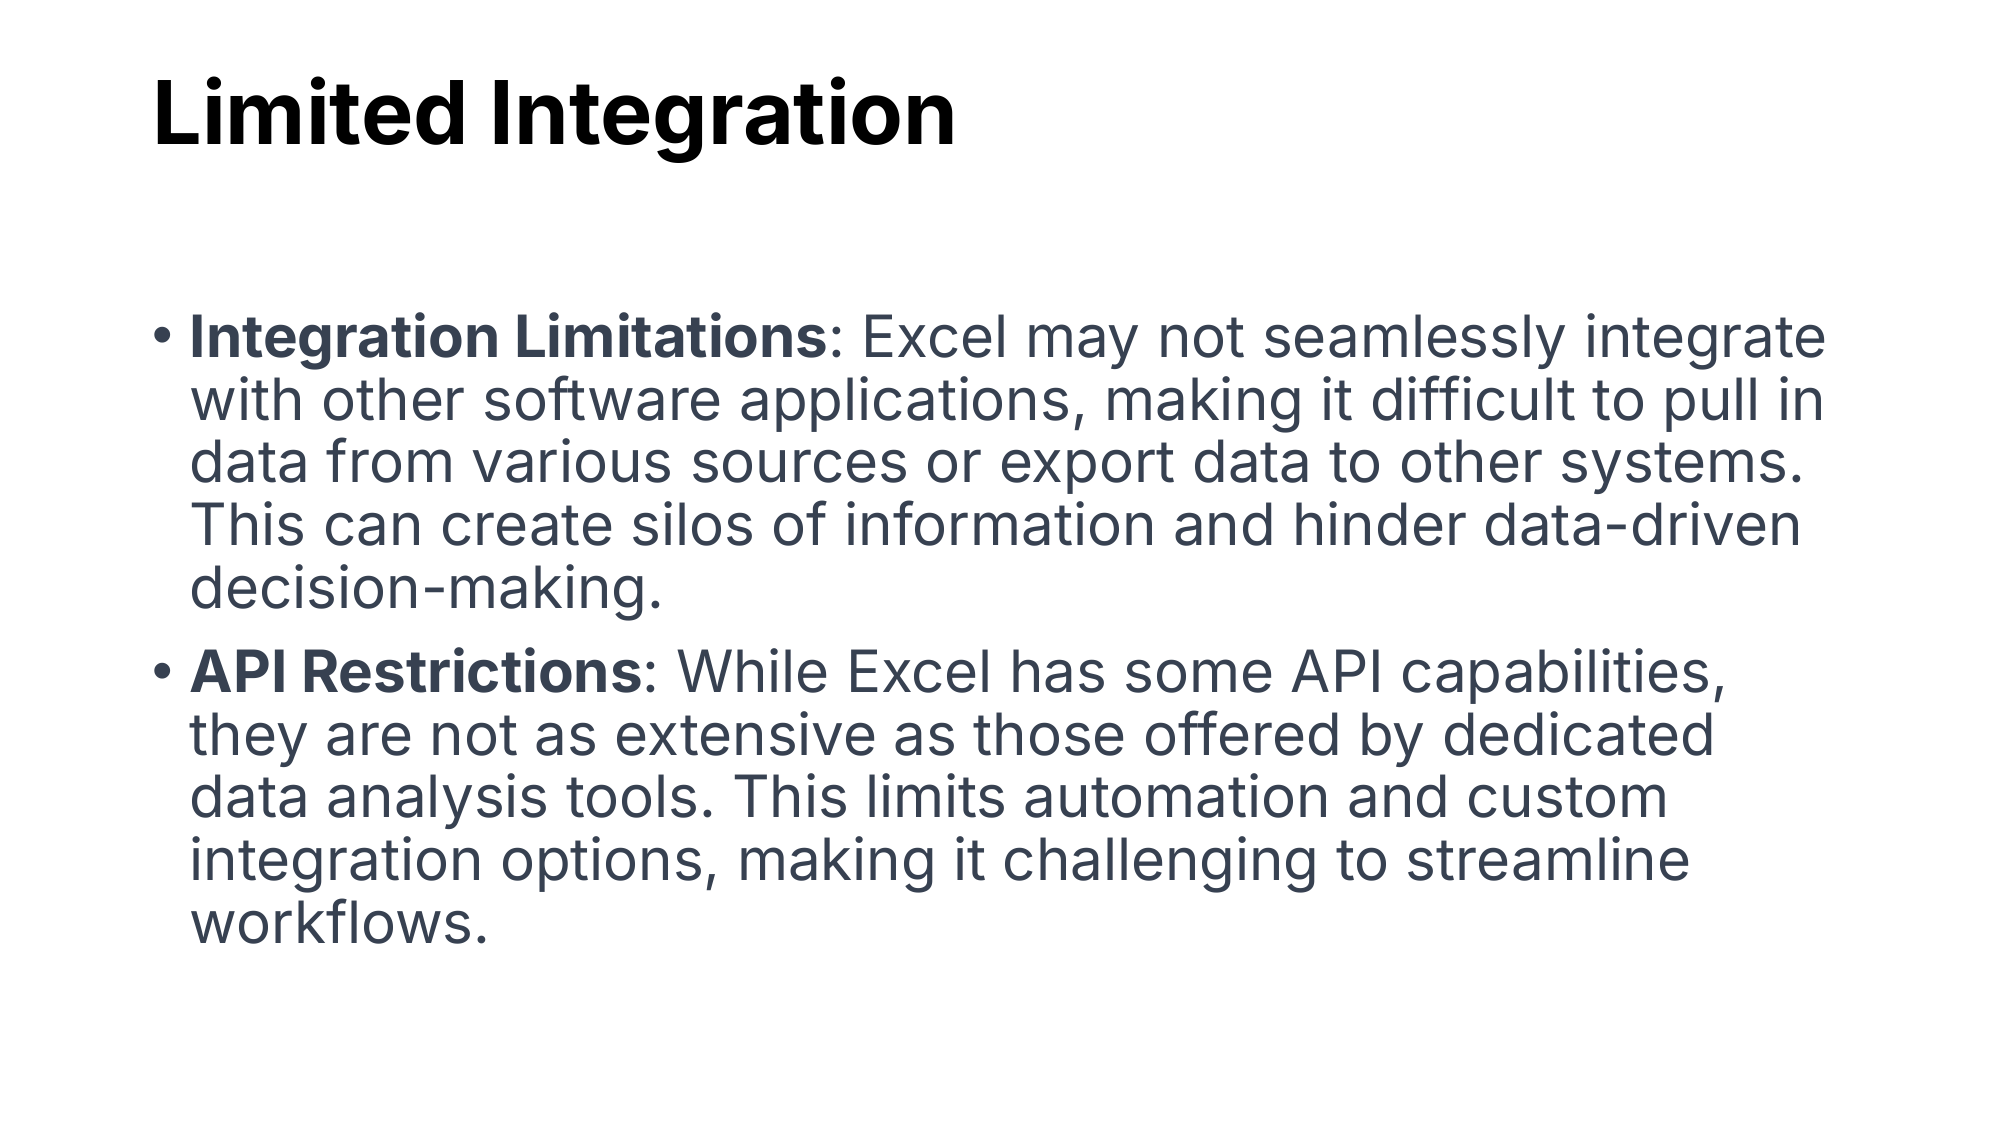

# Limited Integration
Integration Limitations: Excel may not seamlessly integrate with other software applications, making it difficult to pull in data from various sources or export data to other systems. This can create silos of information and hinder data-driven decision-making.
API Restrictions: While Excel has some API capabilities, they are not as extensive as those offered by dedicated data analysis tools. This limits automation and custom integration options, making it challenging to streamline workflows.